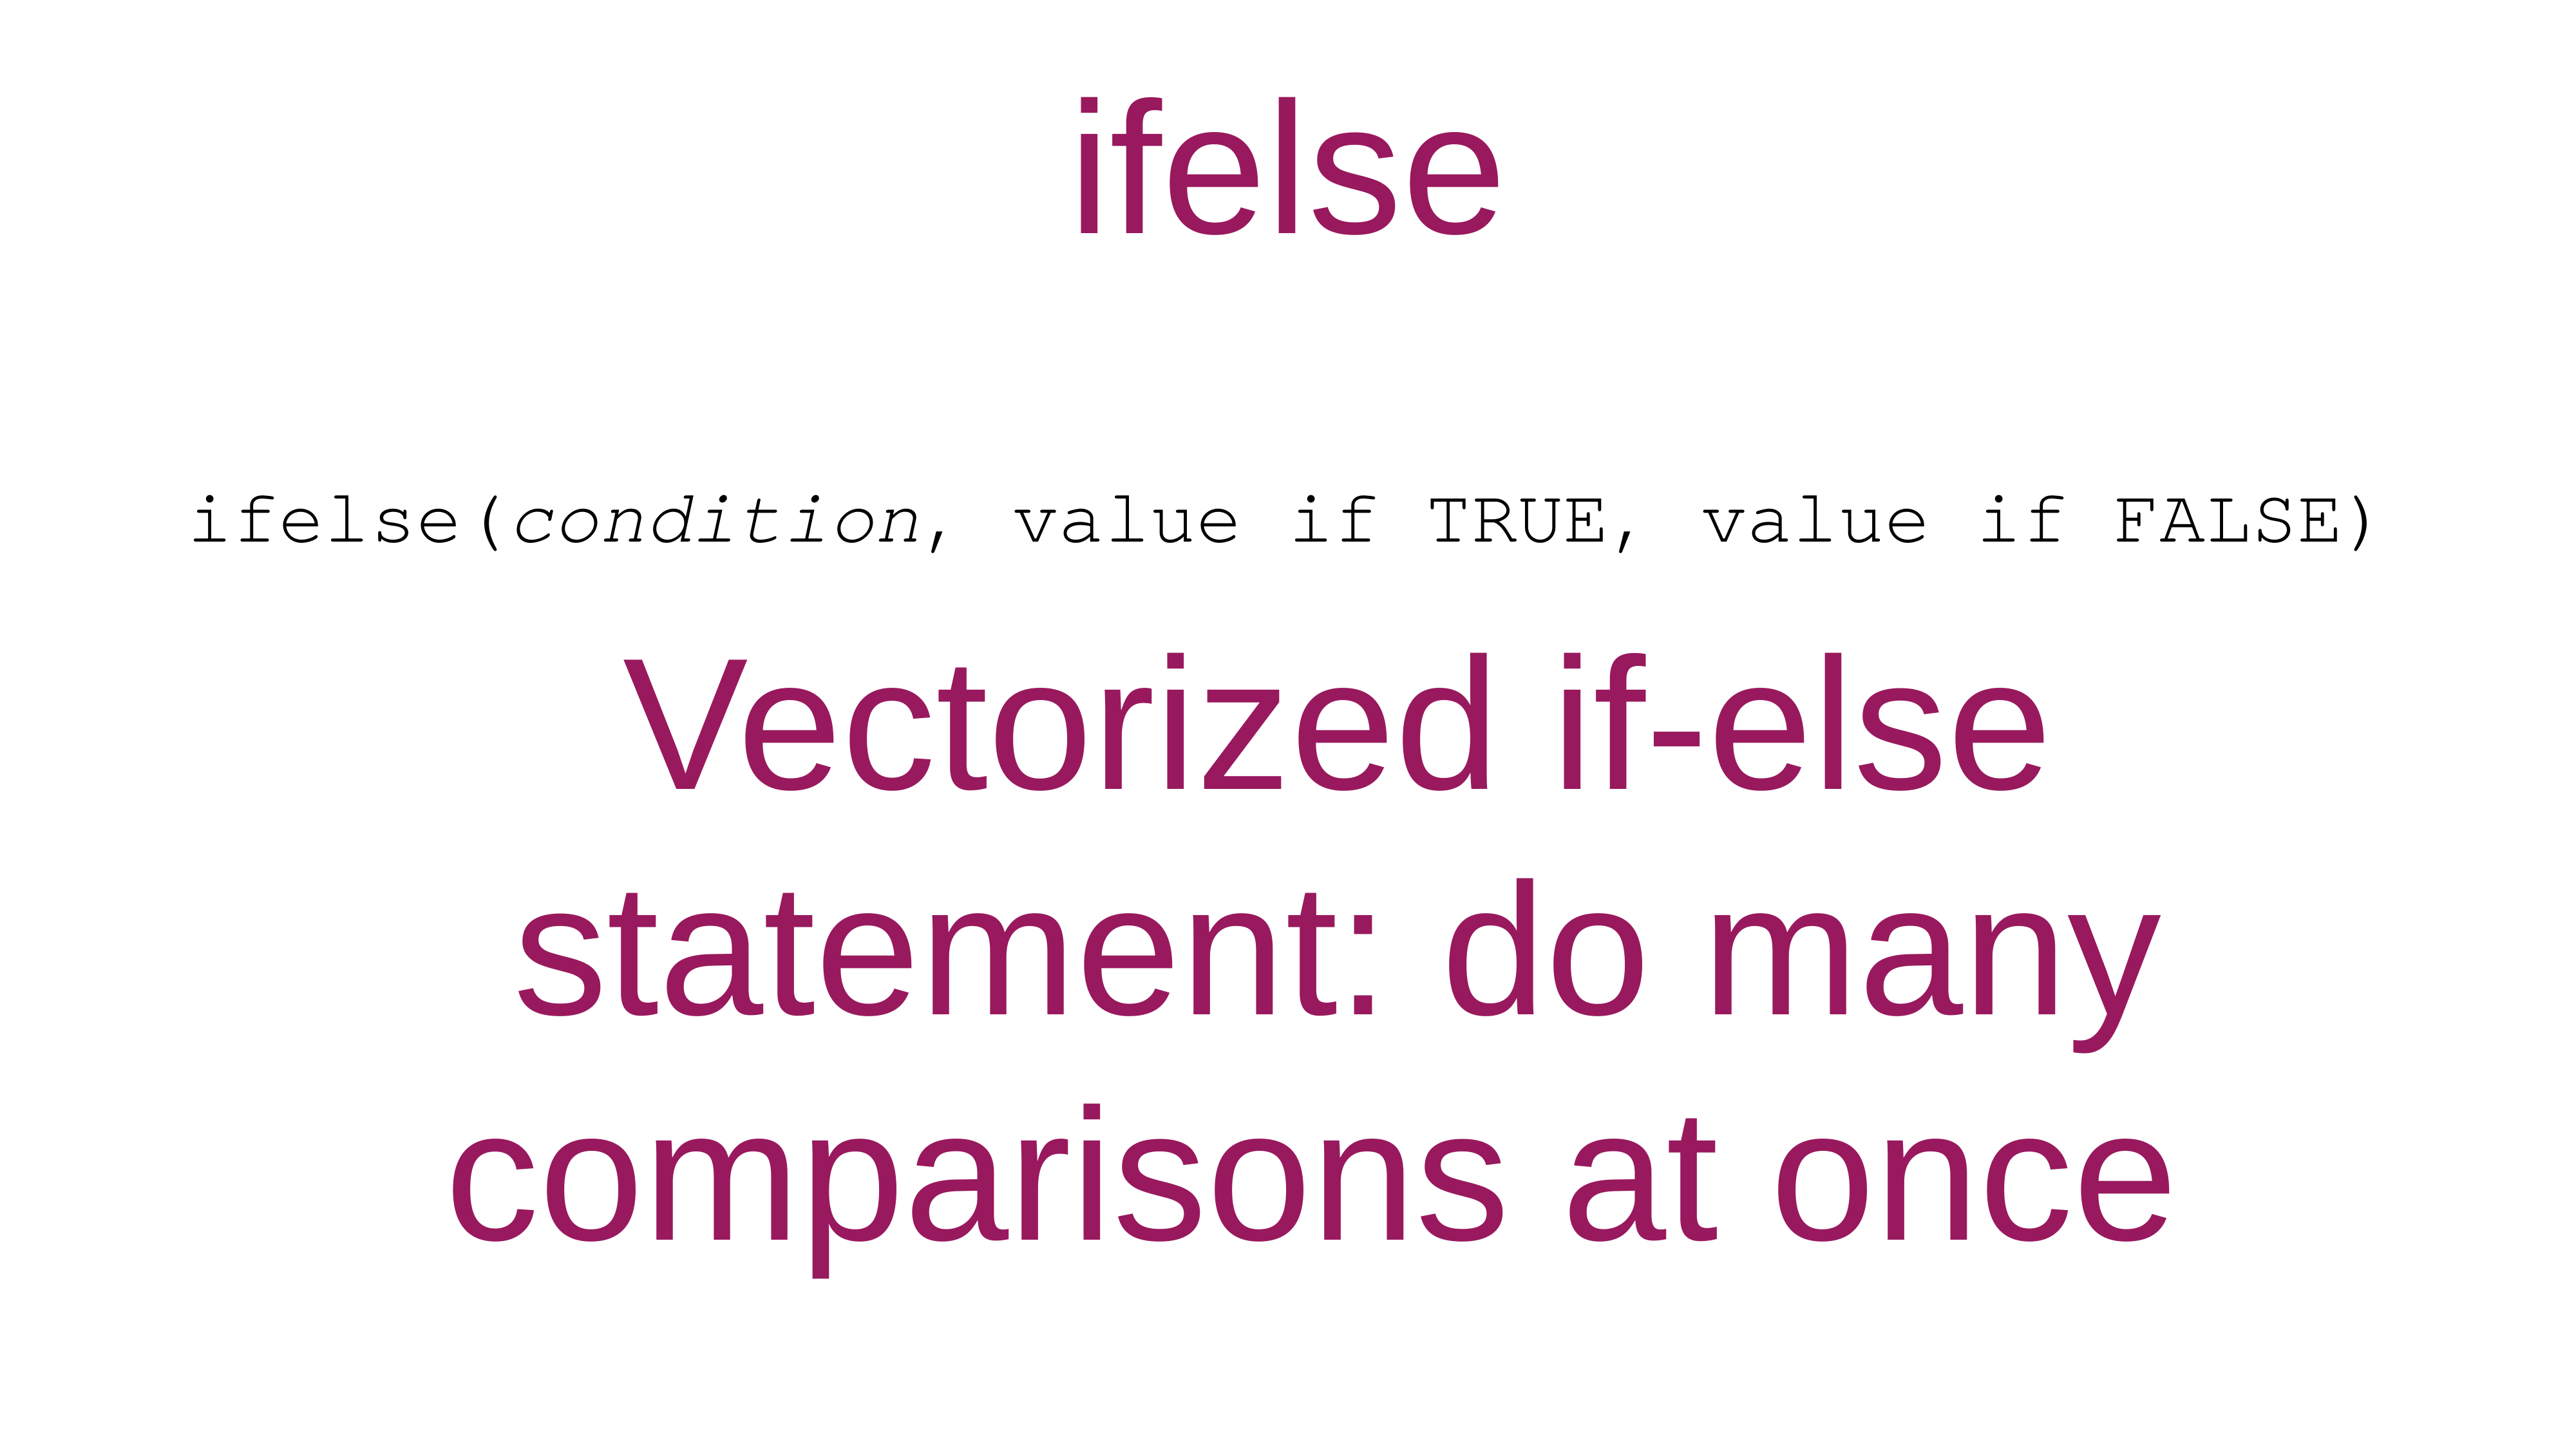

ifelse
ifelse(condition, value if TRUE, value if FALSE)
Vectorized if-else statement: do many comparisons at once